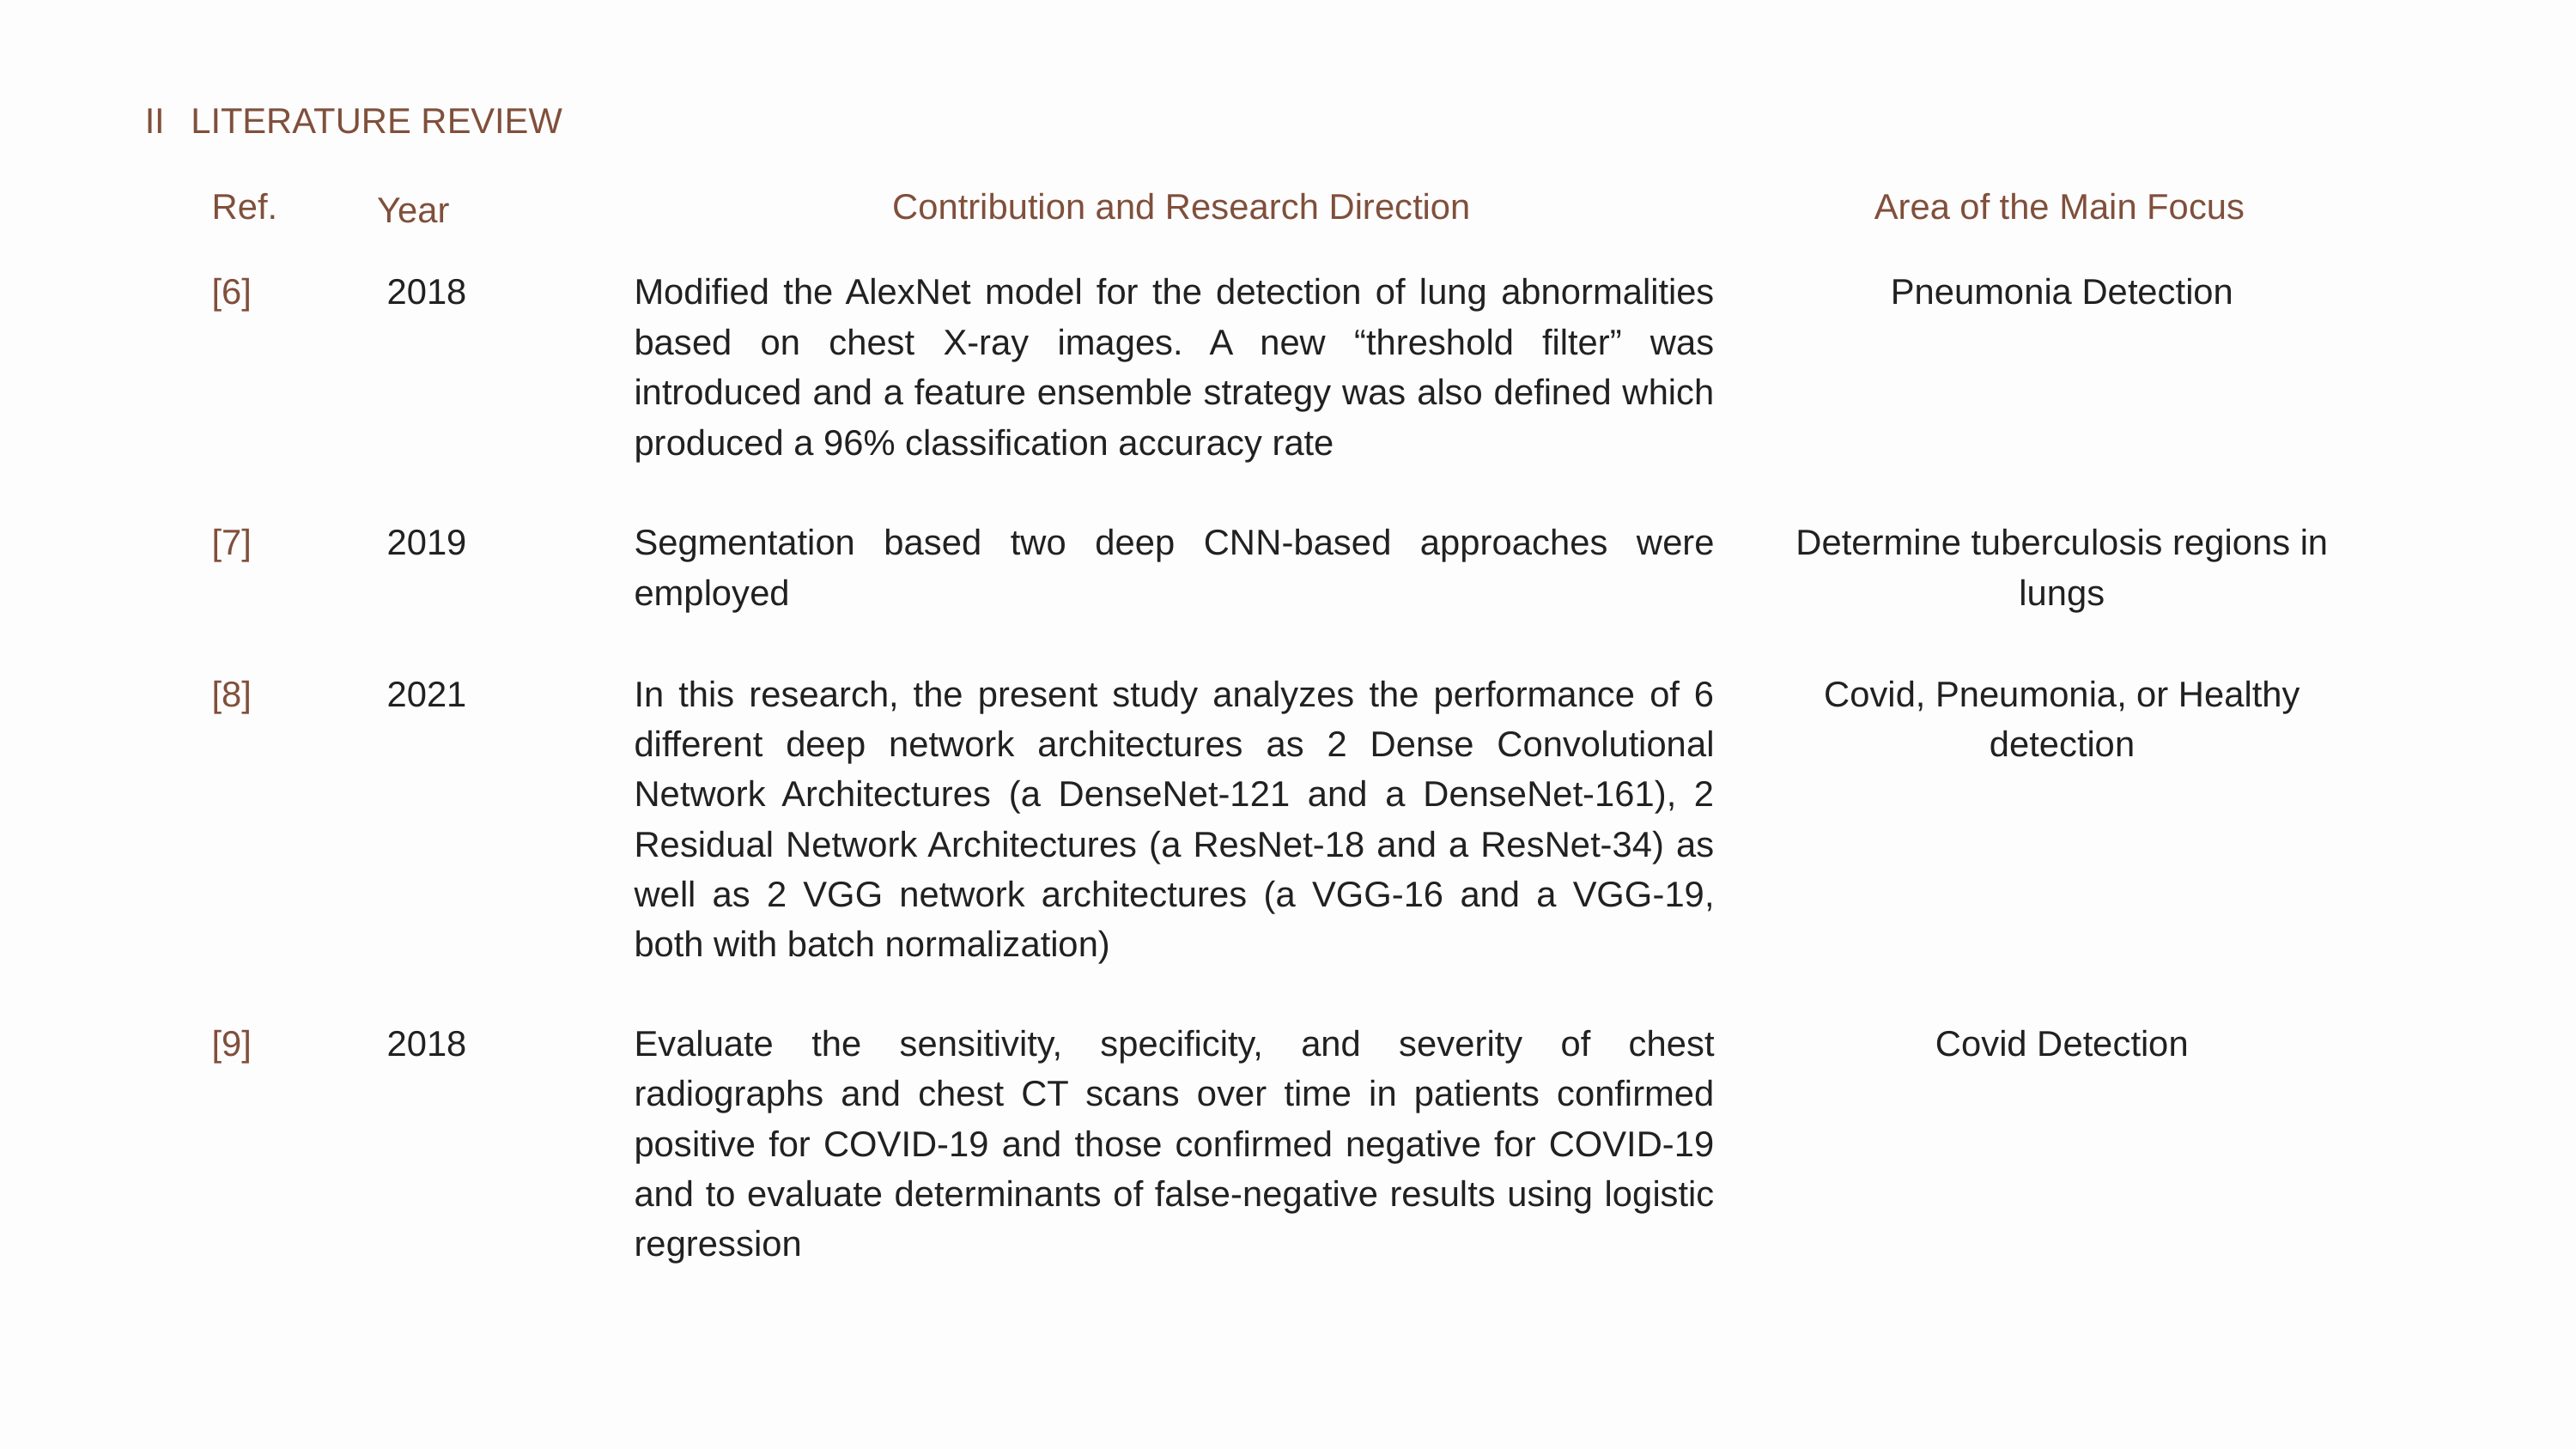

II
LITERATURE REVIEW
Ref.
Contribution and Research Direction
Area of the Main Focus
Year
[6]
2018
Modified the AlexNet model for the detection of lung abnormalities based on chest X-ray images. A new “threshold filter” was introduced and a feature ensemble strategy was also defined which produced a 96% classification accuracy rate
Pneumonia Detection
[7]
2019
Segmentation based two deep CNN-based approaches were employed
Determine tuberculosis regions in lungs
[8]
2021
In this research, the present study analyzes the performance of 6 different deep network architectures as 2 Dense Convolutional Network Architectures (a DenseNet-121 and a DenseNet-161), 2 Residual Network Architectures (a ResNet-18 and a ResNet-34) as well as 2 VGG network architectures (a VGG-16 and a VGG-19, both with batch normalization)
Covid, Pneumonia, or Healthy detection
[9]
2018
Evaluate the sensitivity, specificity, and severity of chest radiographs and chest CT scans over time in patients confirmed positive for COVID-19 and those confirmed negative for COVID-19 and to evaluate determinants of false-negative results using logistic regression

Covid Detection